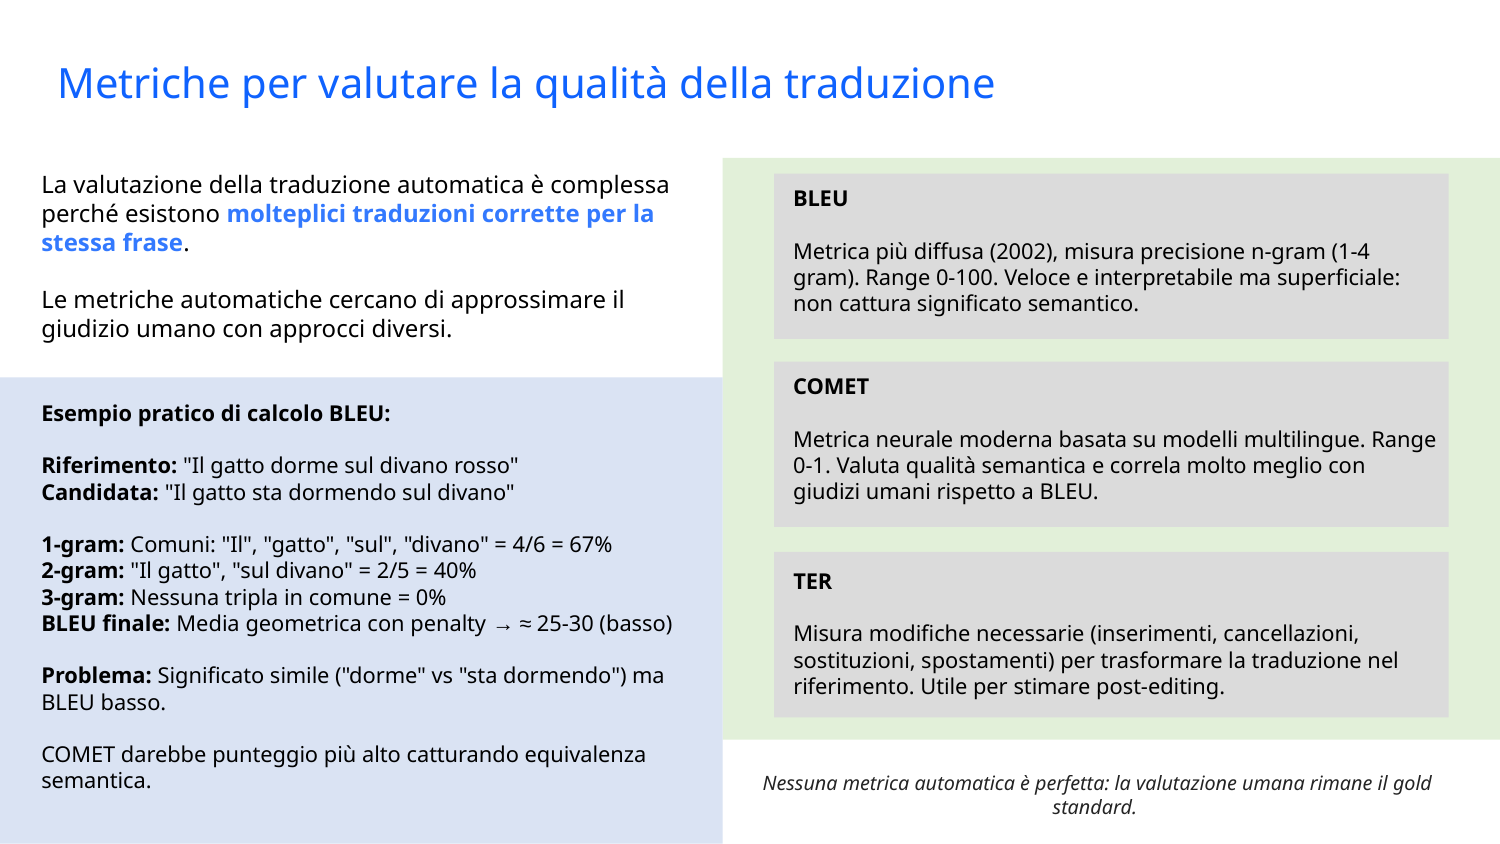

Metriche per valutare la qualità della traduzione

La valutazione della traduzione automatica è complessa perché esistono molteplici traduzioni corrette per la stessa frase.

Le metriche automatiche cercano di approssimare il giudizio umano con approcci diversi.

Esempio pratico di calcolo BLEU:

Riferimento: "Il gatto dorme sul divano rosso"
Candidata: "Il gatto sta dormendo sul divano"

1-gram: Comuni: "Il", "gatto", "sul", "divano" = 4/6 = 67%
2-gram: "Il gatto", "sul divano" = 2/5 = 40%
3-gram: Nessuna tripla in comune = 0%
BLEU finale: Media geometrica con penalty → ≈ 25-30 (basso)

Problema: Significato simile ("dorme" vs "sta dormendo") ma BLEU basso.

COMET darebbe punteggio più alto catturando equivalenza semantica.

BLEU

Metrica più diffusa (2002), misura precisione n-gram (1-4 gram). Range 0-100. Veloce e interpretabile ma superficiale: non cattura significato semantico.

COMET

Metrica neurale moderna basata su modelli multilingue. Range 0-1. Valuta qualità semantica e correla molto meglio con giudizi umani rispetto a BLEU.

TER

Misura modifiche necessarie (inserimenti, cancellazioni, sostituzioni, spostamenti) per trasformare la traduzione nel riferimento. Utile per stimare post-editing.

Nessuna metrica automatica è perfetta: la valutazione umana rimane il gold standard.